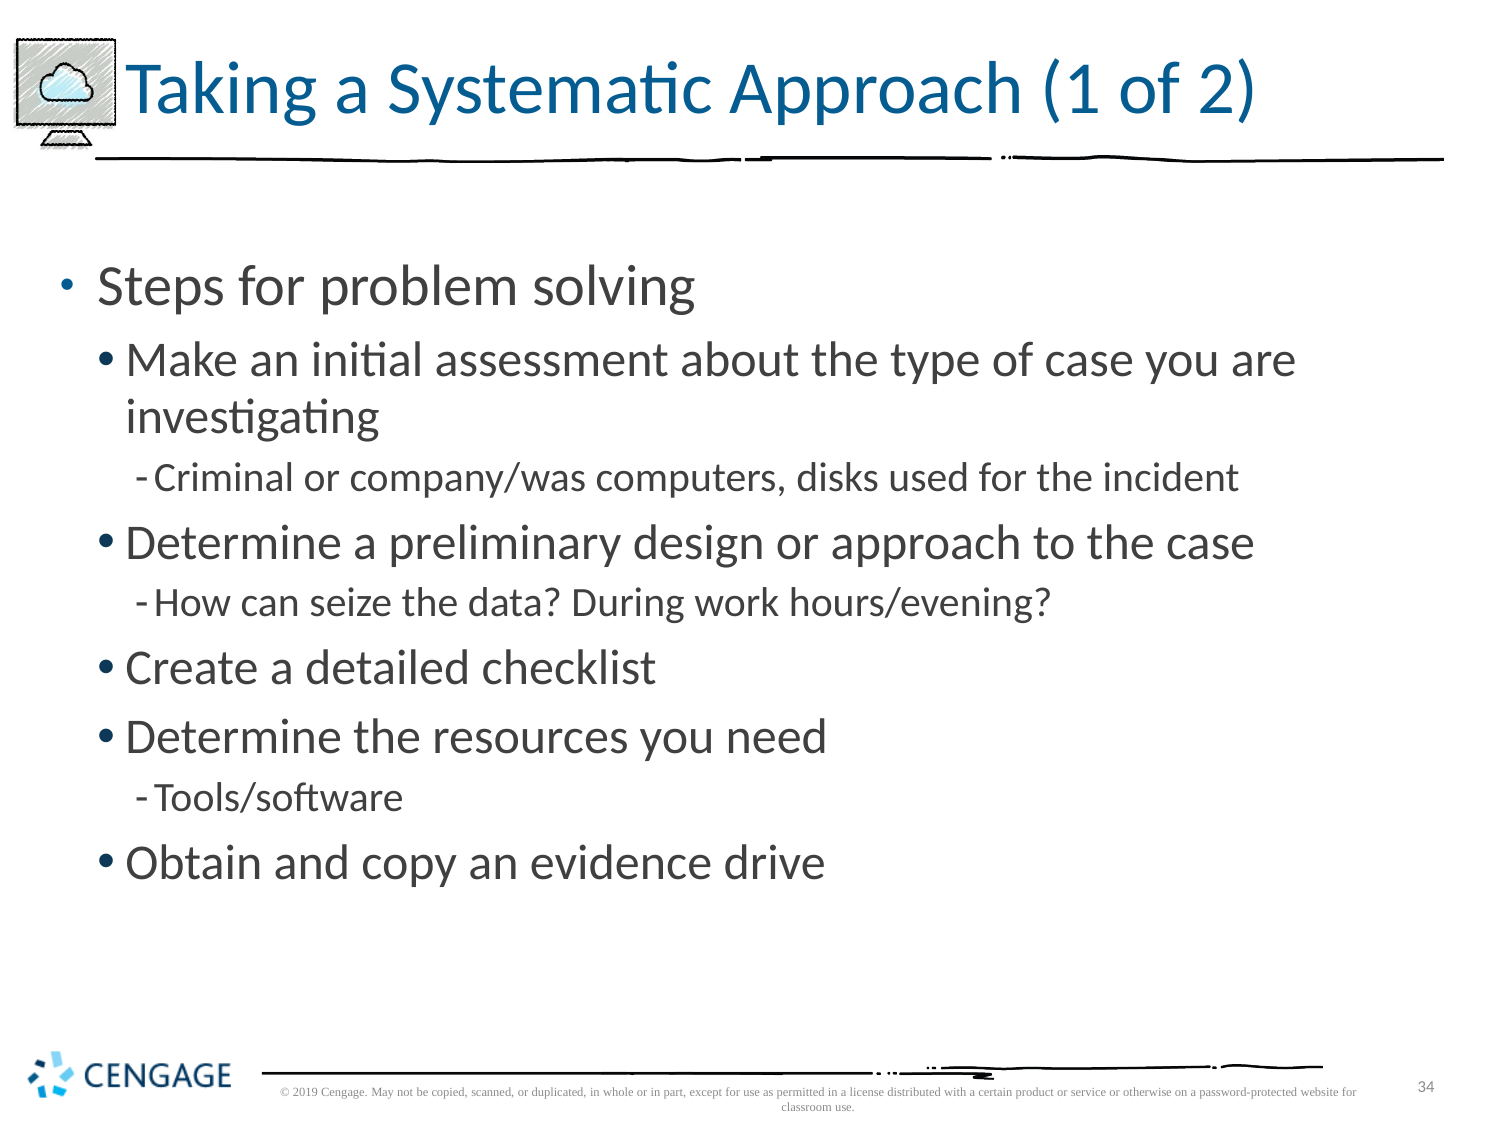

# Taking a Systematic Approach (1 of 2)
 Steps for problem solving
Make an initial assessment about the type of case you are investigating
Criminal or company/was computers, disks used for the incident
Determine a preliminary design or approach to the case
How can seize the data? During work hours/evening?
Create a detailed checklist
Determine the resources you need
Tools/software
Obtain and copy an evidence drive
© 2019 Cengage. May not be copied, scanned, or duplicated, in whole or in part, except for use as permitted in a license distributed with a certain product or service or otherwise on a password-protected website for classroom use.